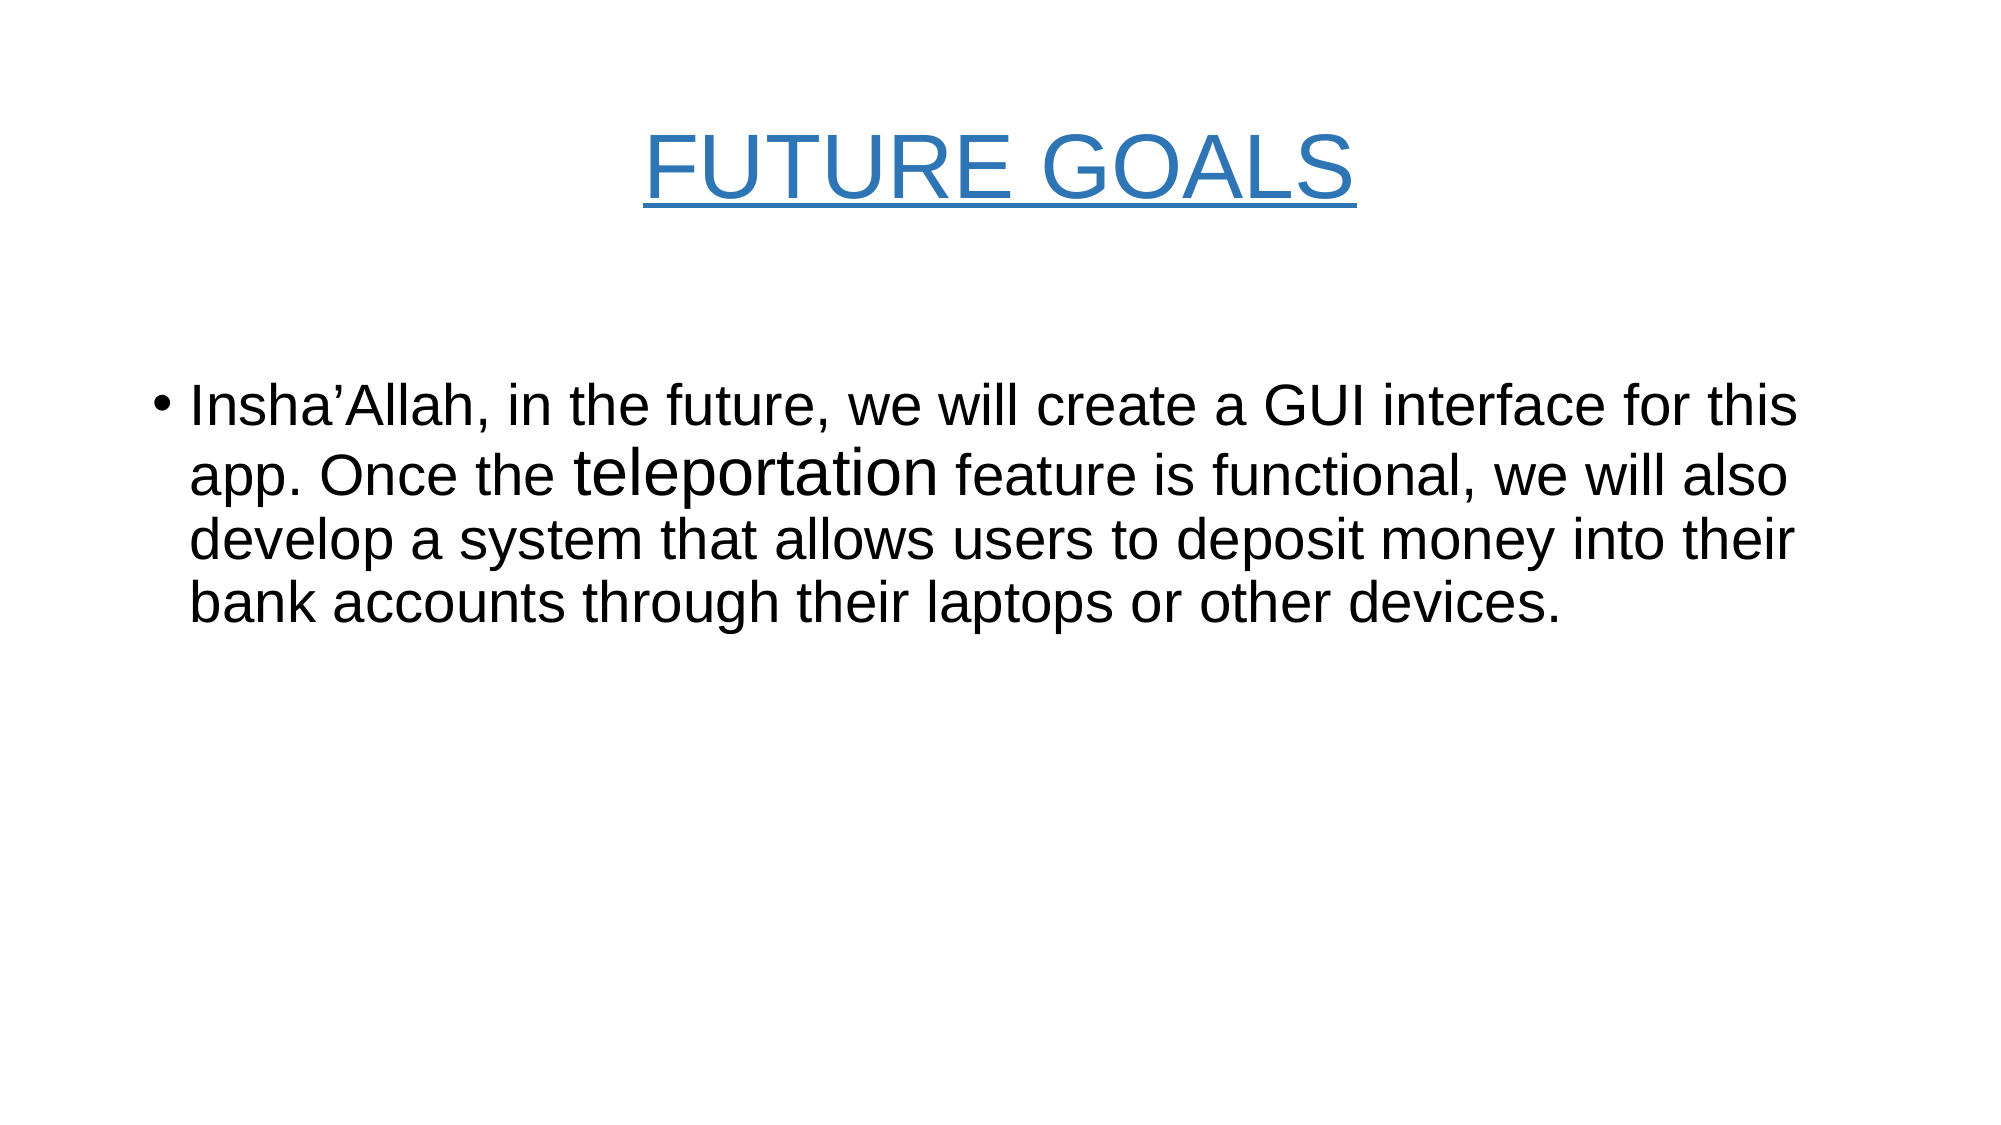

# FUTURE GOALS
Insha’Allah, in the future, we will create a GUI interface for this app. Once the teleportation feature is functional, we will also develop a system that allows users to deposit money into their bank accounts through their laptops or other devices.